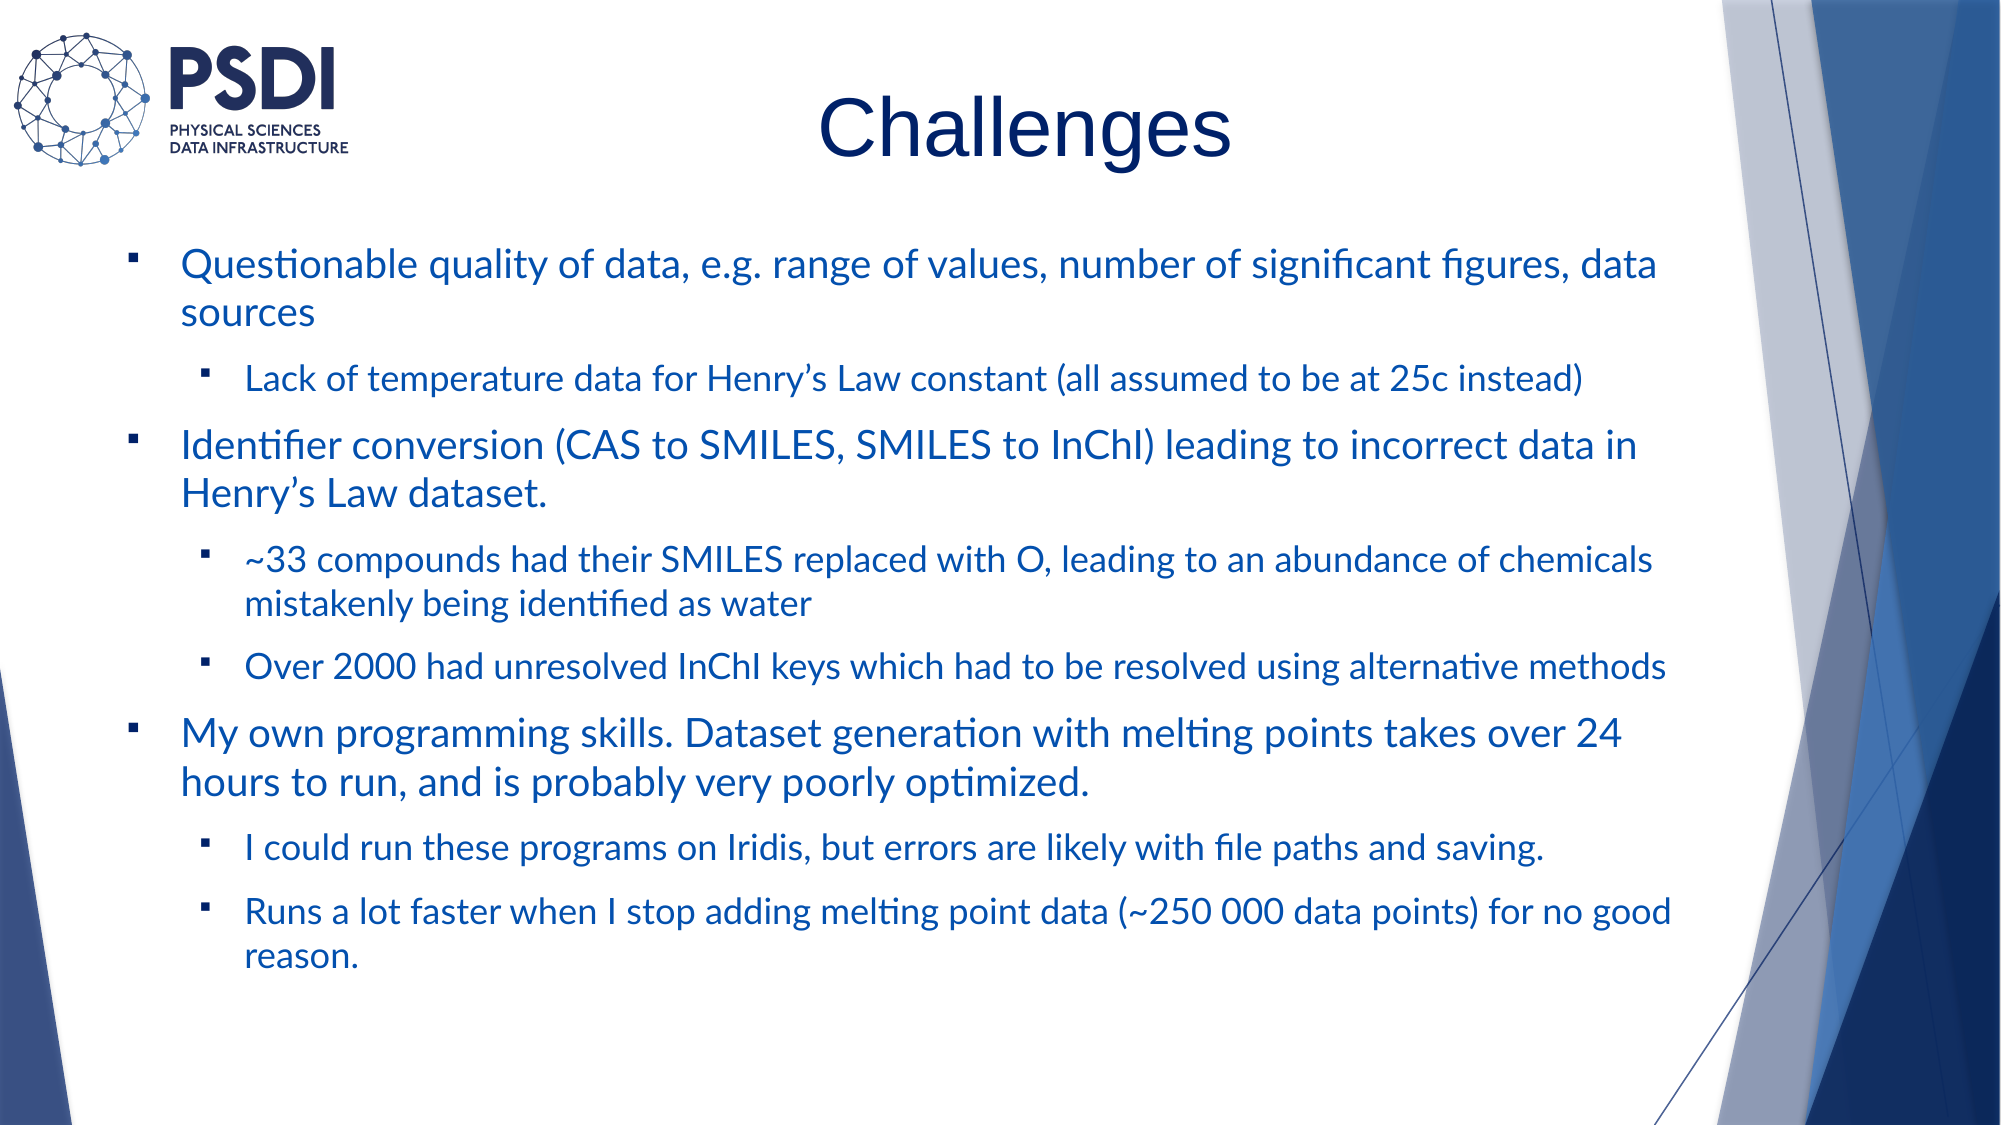

# Challenges
Questionable quality of data, e.g. range of values, number of significant figures, data sources
Lack of temperature data for Henry’s Law constant (all assumed to be at 25c instead)
Identifier conversion (CAS to SMILES, SMILES to InChI) leading to incorrect data in Henry’s Law dataset.
~33 compounds had their SMILES replaced with O, leading to an abundance of chemicals mistakenly being identified as water
Over 2000 had unresolved InChI keys which had to be resolved using alternative methods
My own programming skills. Dataset generation with melting points takes over 24 hours to run, and is probably very poorly optimized.
I could run these programs on Iridis, but errors are likely with file paths and saving.
Runs a lot faster when I stop adding melting point data (~250 000 data points) for no good reason.